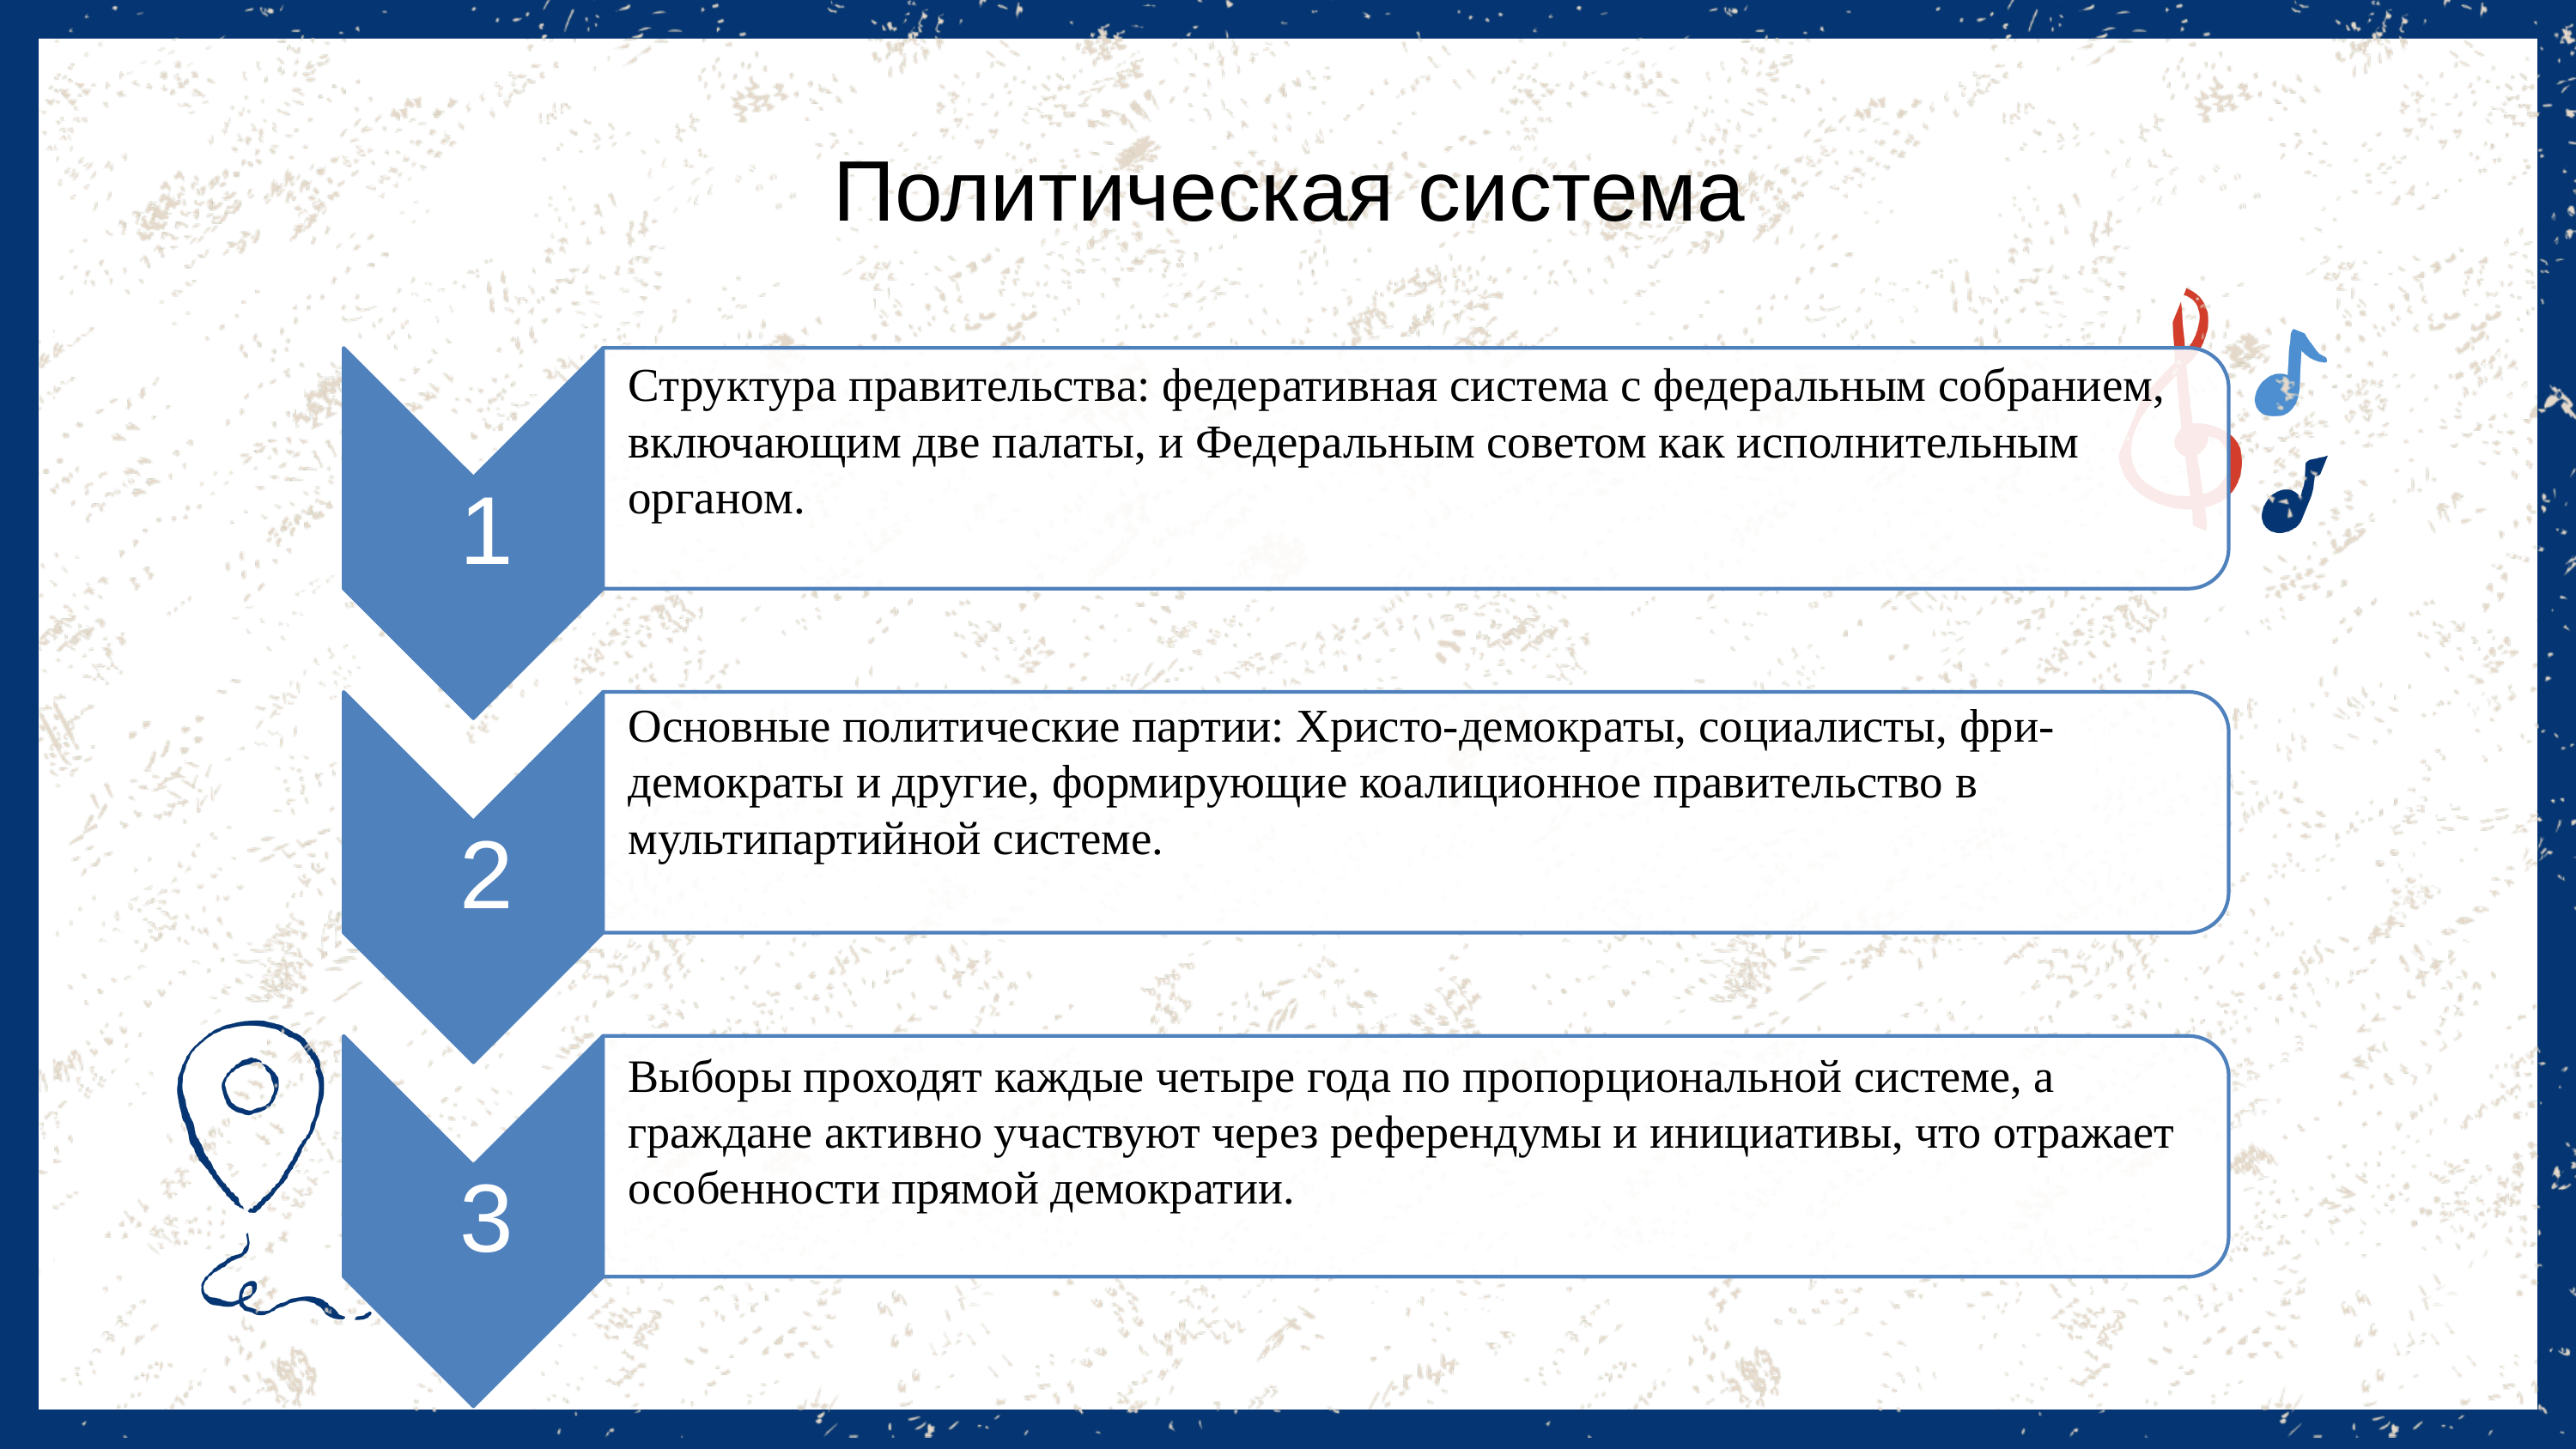

Политическая система
Структура правительства: федеративная система с федеральным собранием, включающим две палаты, и Федеральным советом как исполнительным органом.
Основные политические партии: Христо-демократы, социалисты, фри-демократы и другие, формирующие коалиционное правительство в мультипартийной системе.
Выборы проходят каждые четыре года по пропорциональной системе, а граждане активно участвуют через референдумы и инициативы, что отражает особенности прямой демократии.